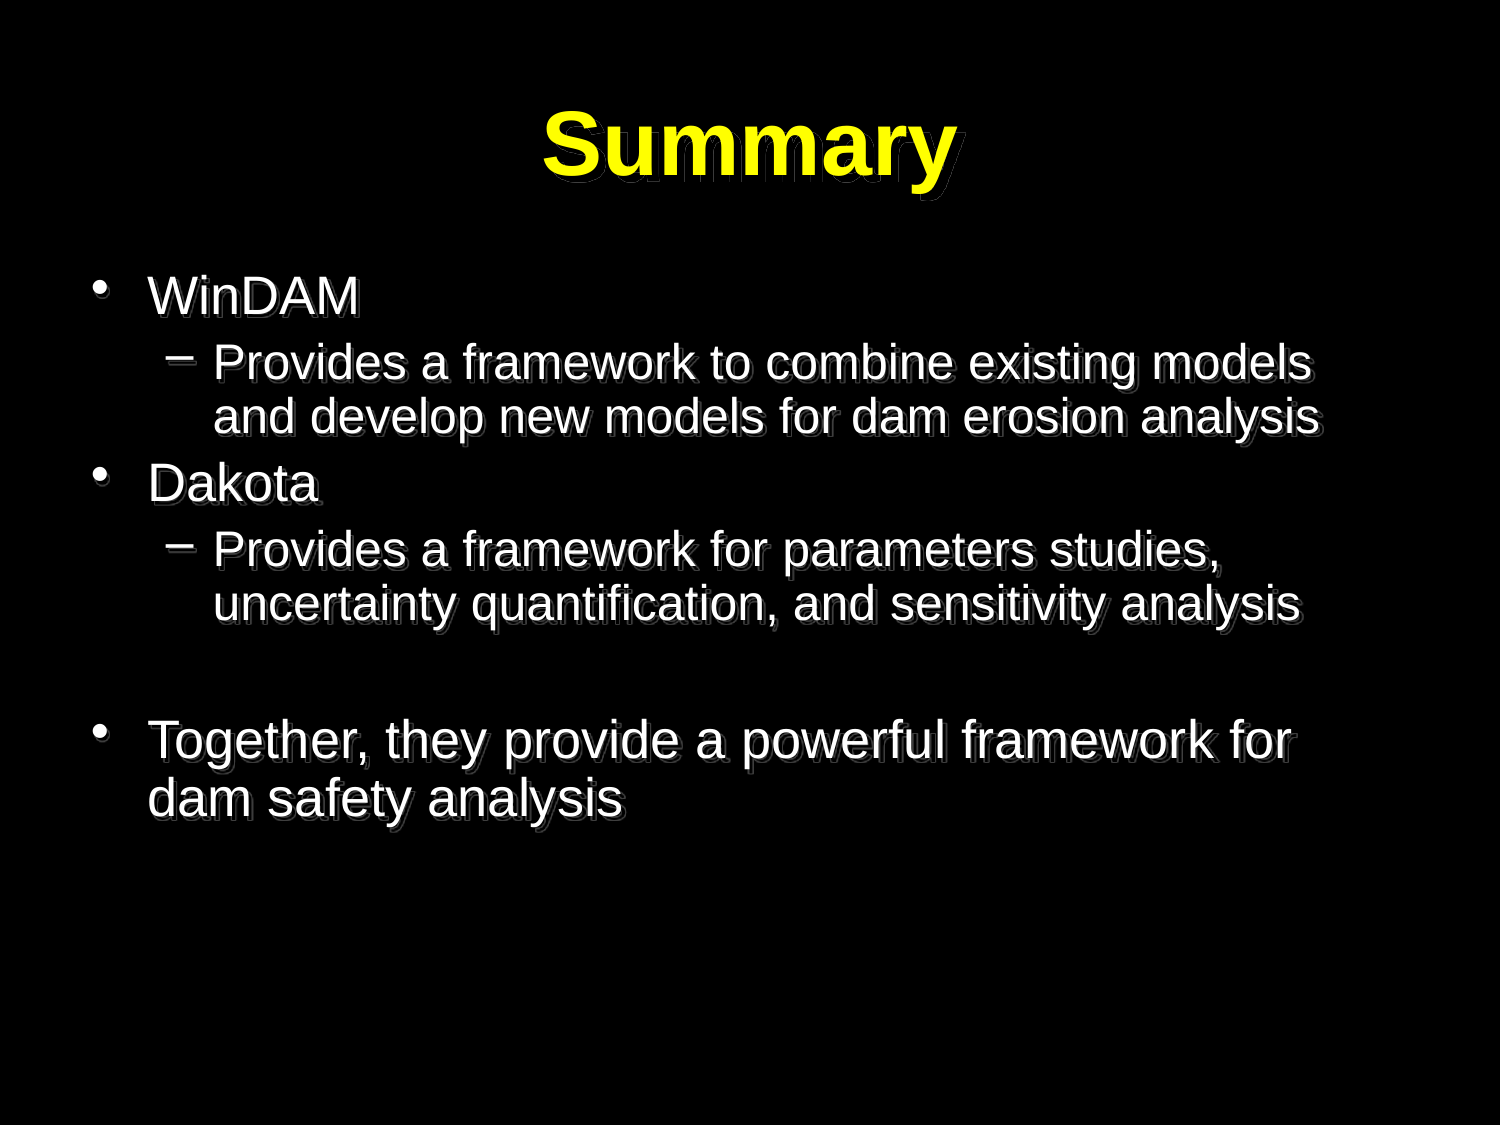

# Summary
WinDAM
Provides a framework to combine existing models and develop new models for dam erosion analysis
Dakota
Provides a framework for parameters studies, uncertainty quantification, and sensitivity analysis

Together, they provide a powerful framework for dam safety analysis